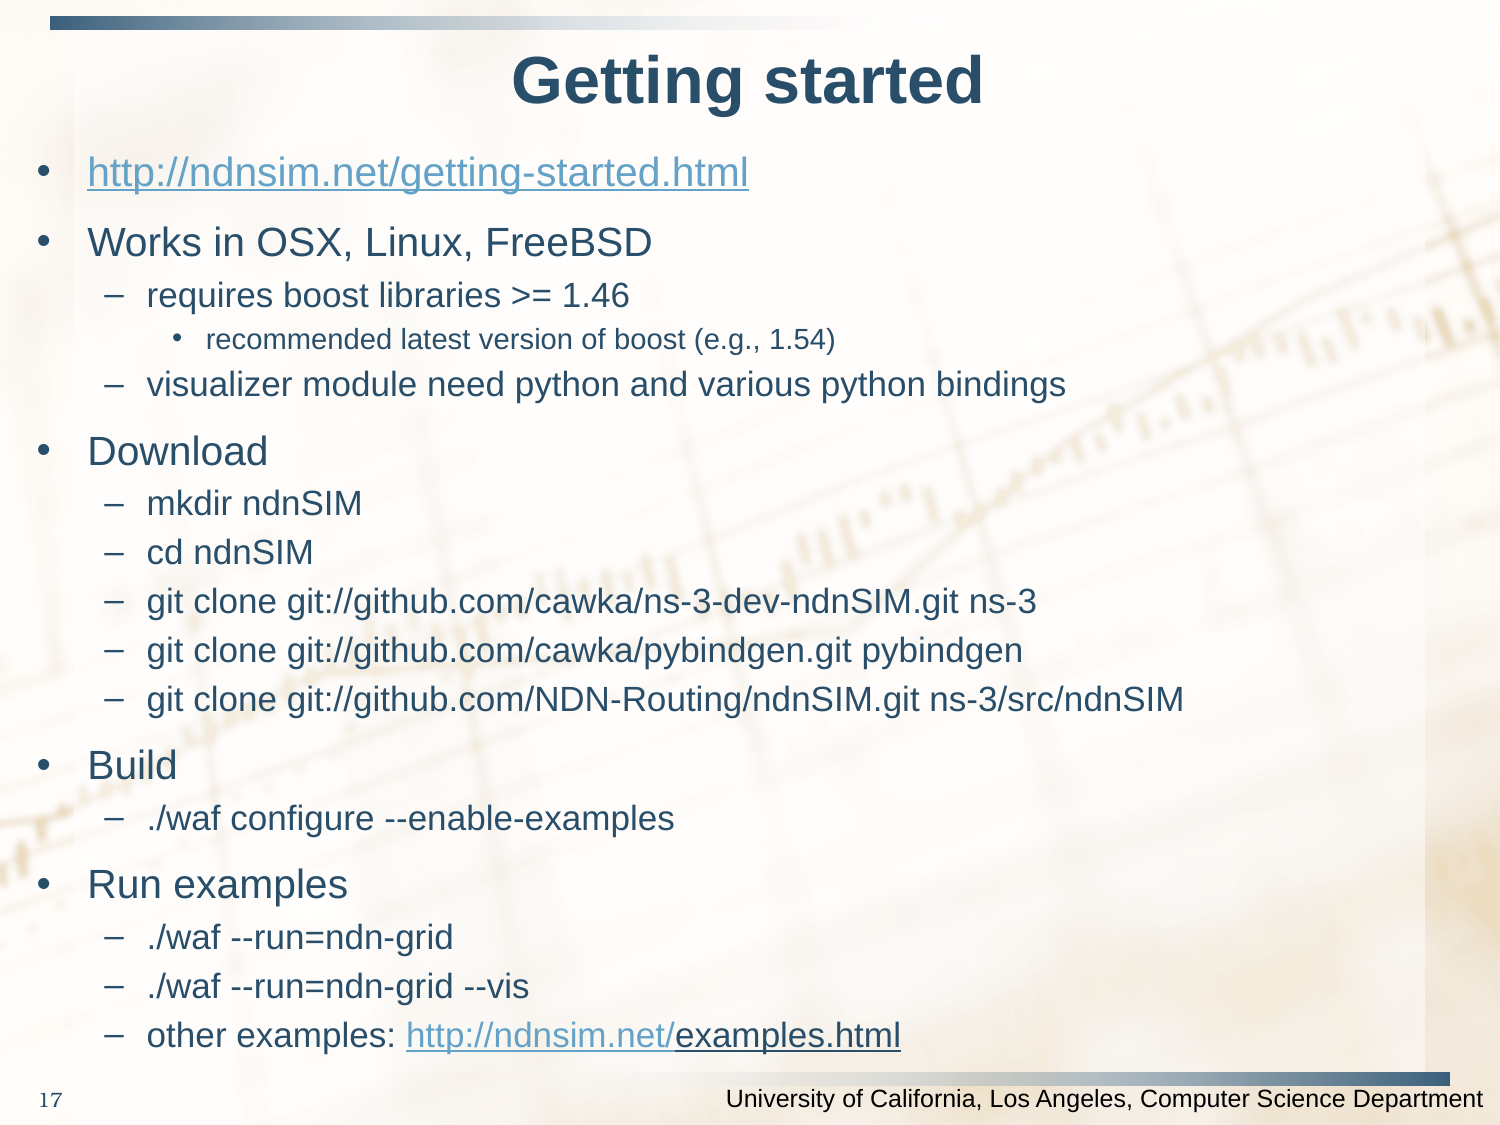

# Getting started
http://ndnsim.net/getting-started.html
Works in OSX, Linux, FreeBSD
requires boost libraries >= 1.46
recommended latest version of boost (e.g., 1.54)
visualizer module need python and various python bindings
Download
mkdir ndnSIM
cd ndnSIM
git clone git://github.com/cawka/ns-3-dev-ndnSIM.git ns-3
git clone git://github.com/cawka/pybindgen.git pybindgen
git clone git://github.com/NDN-Routing/ndnSIM.git ns-3/src/ndnSIM
Build
./waf configure --enable-examples
Run examples
./waf --run=ndn-grid
./waf --run=ndn-grid --vis
other examples: http://ndnsim.net/examples.html

17